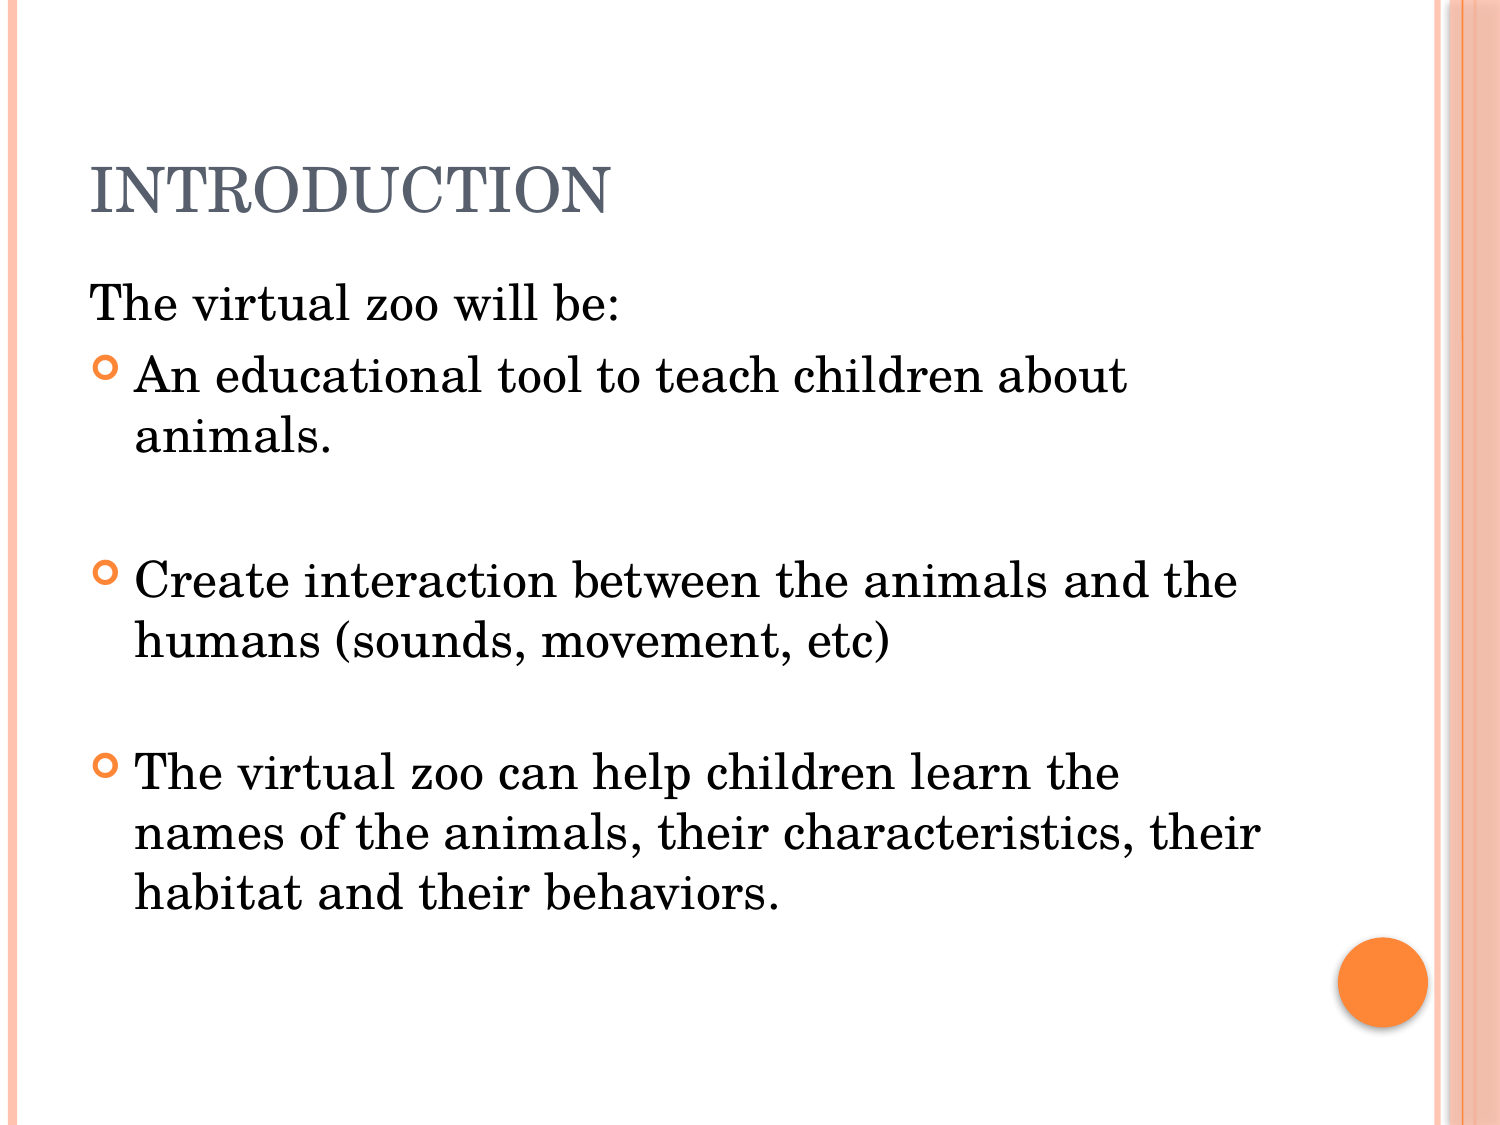

# Introduction
The virtual zoo will be:
An educational tool to teach children about animals.

Create interaction between the animals and the humans (sounds, movement, etc)
The virtual zoo can help children learn the names of the animals, their characteristics, their habitat and their behaviors.